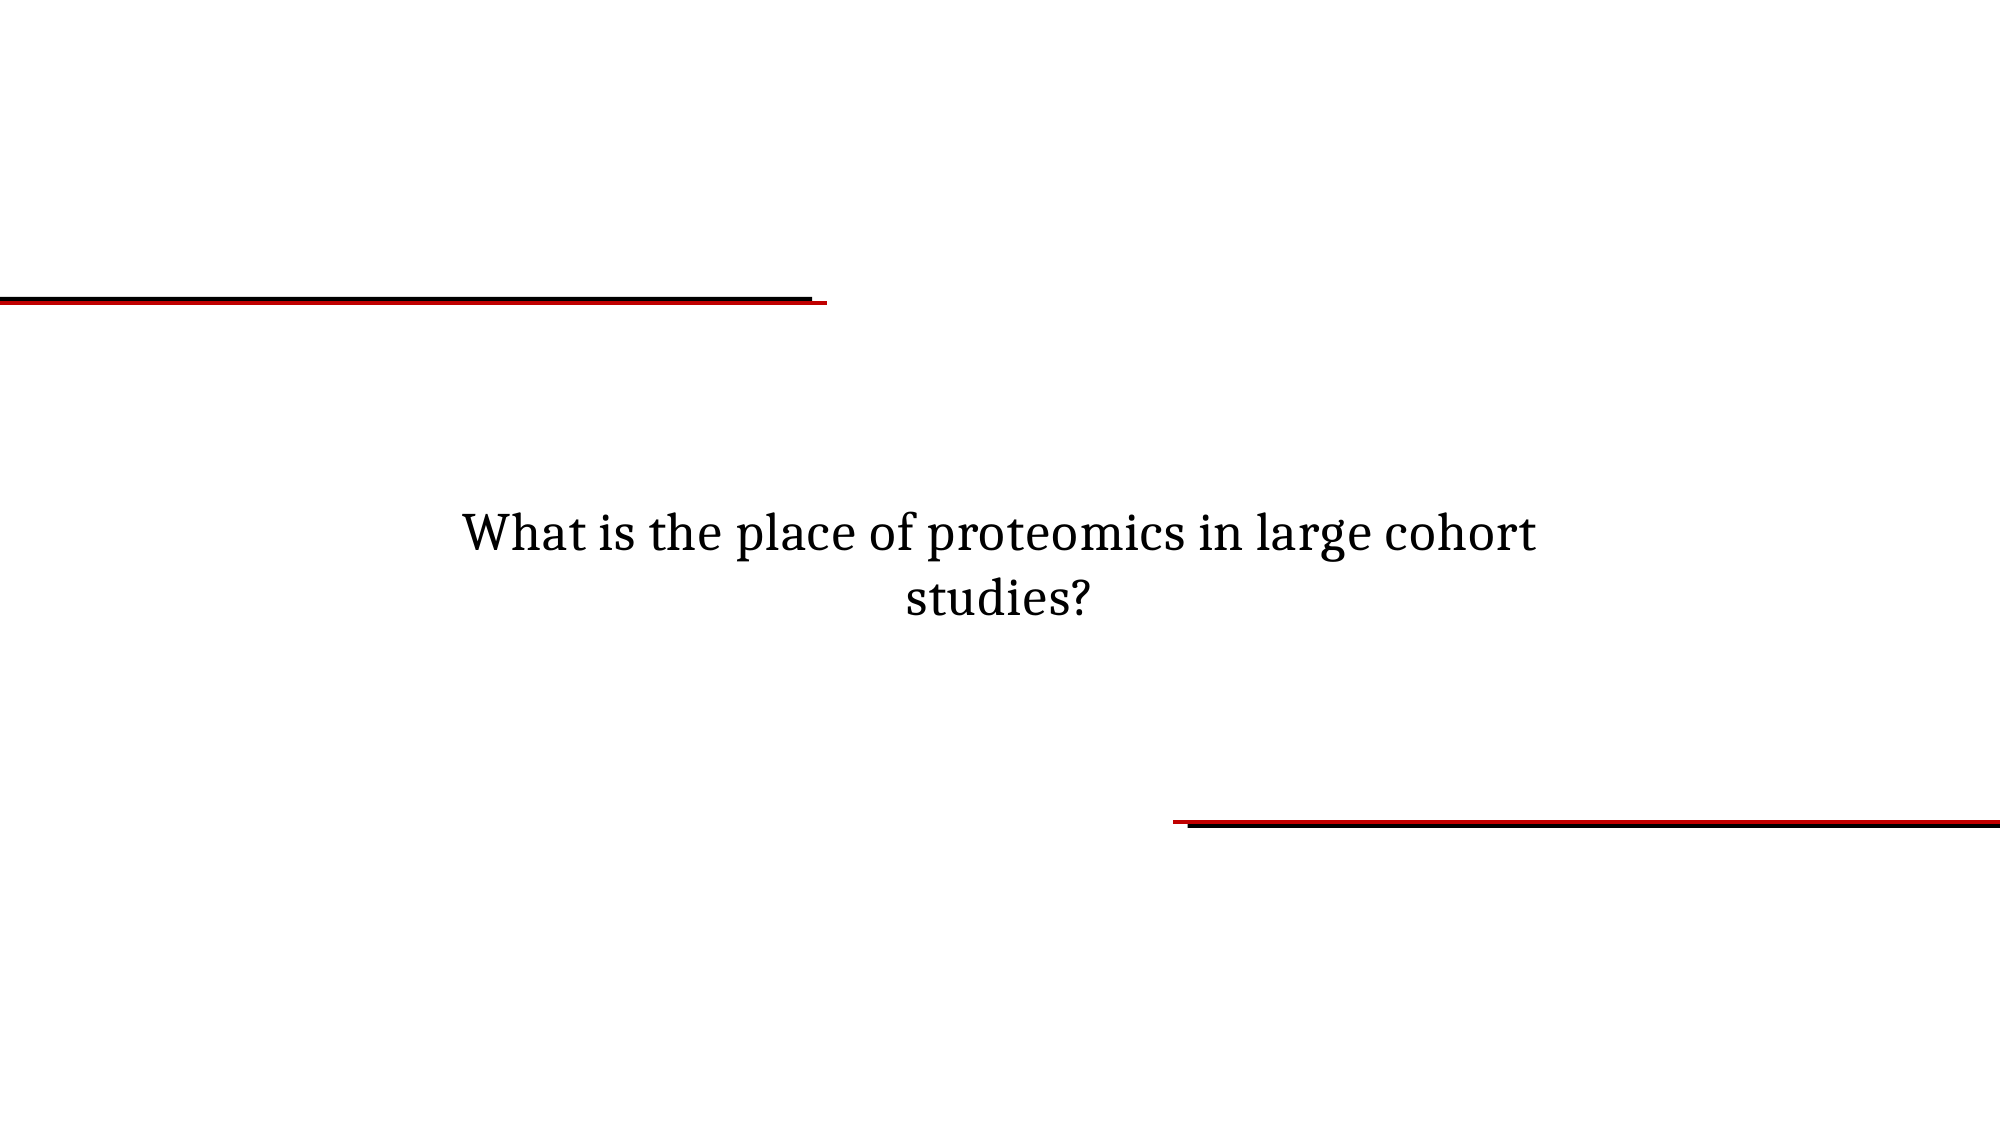

What is the place of proteomics in large cohort studies?